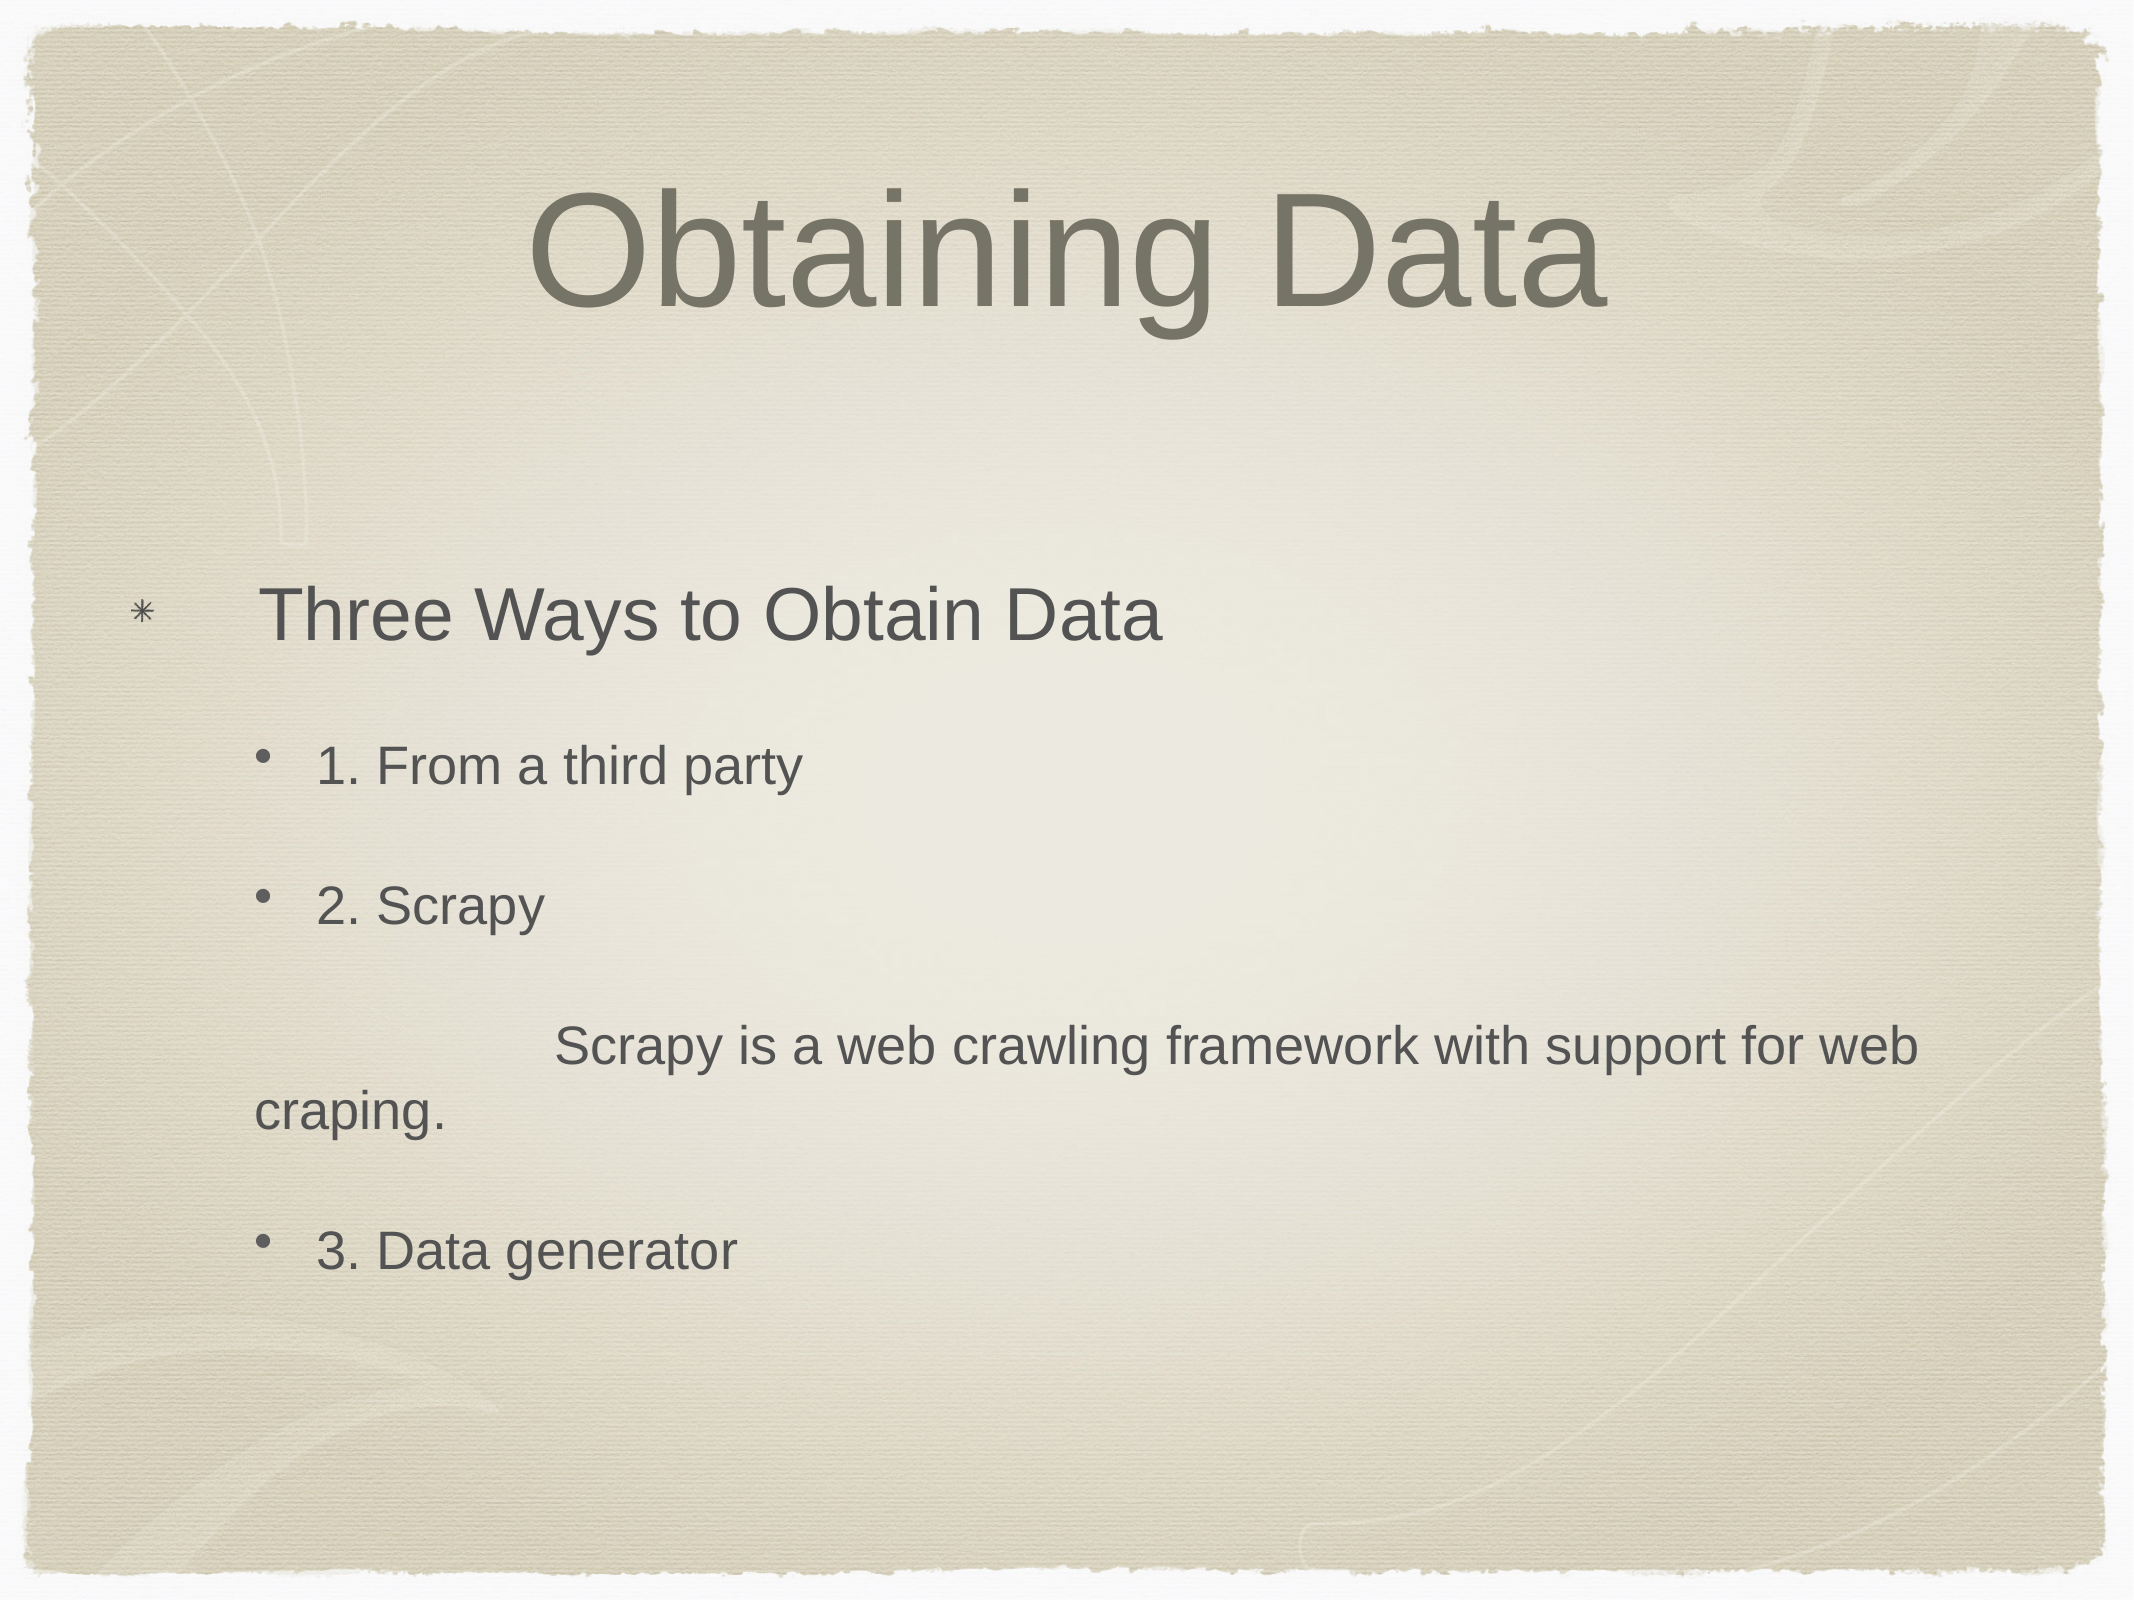

# Obtaining Data
Three Ways to Obtain Data
1. From a third party
2. Scrapy
		Scrapy is a web crawling framework with support for web craping.
3. Data generator